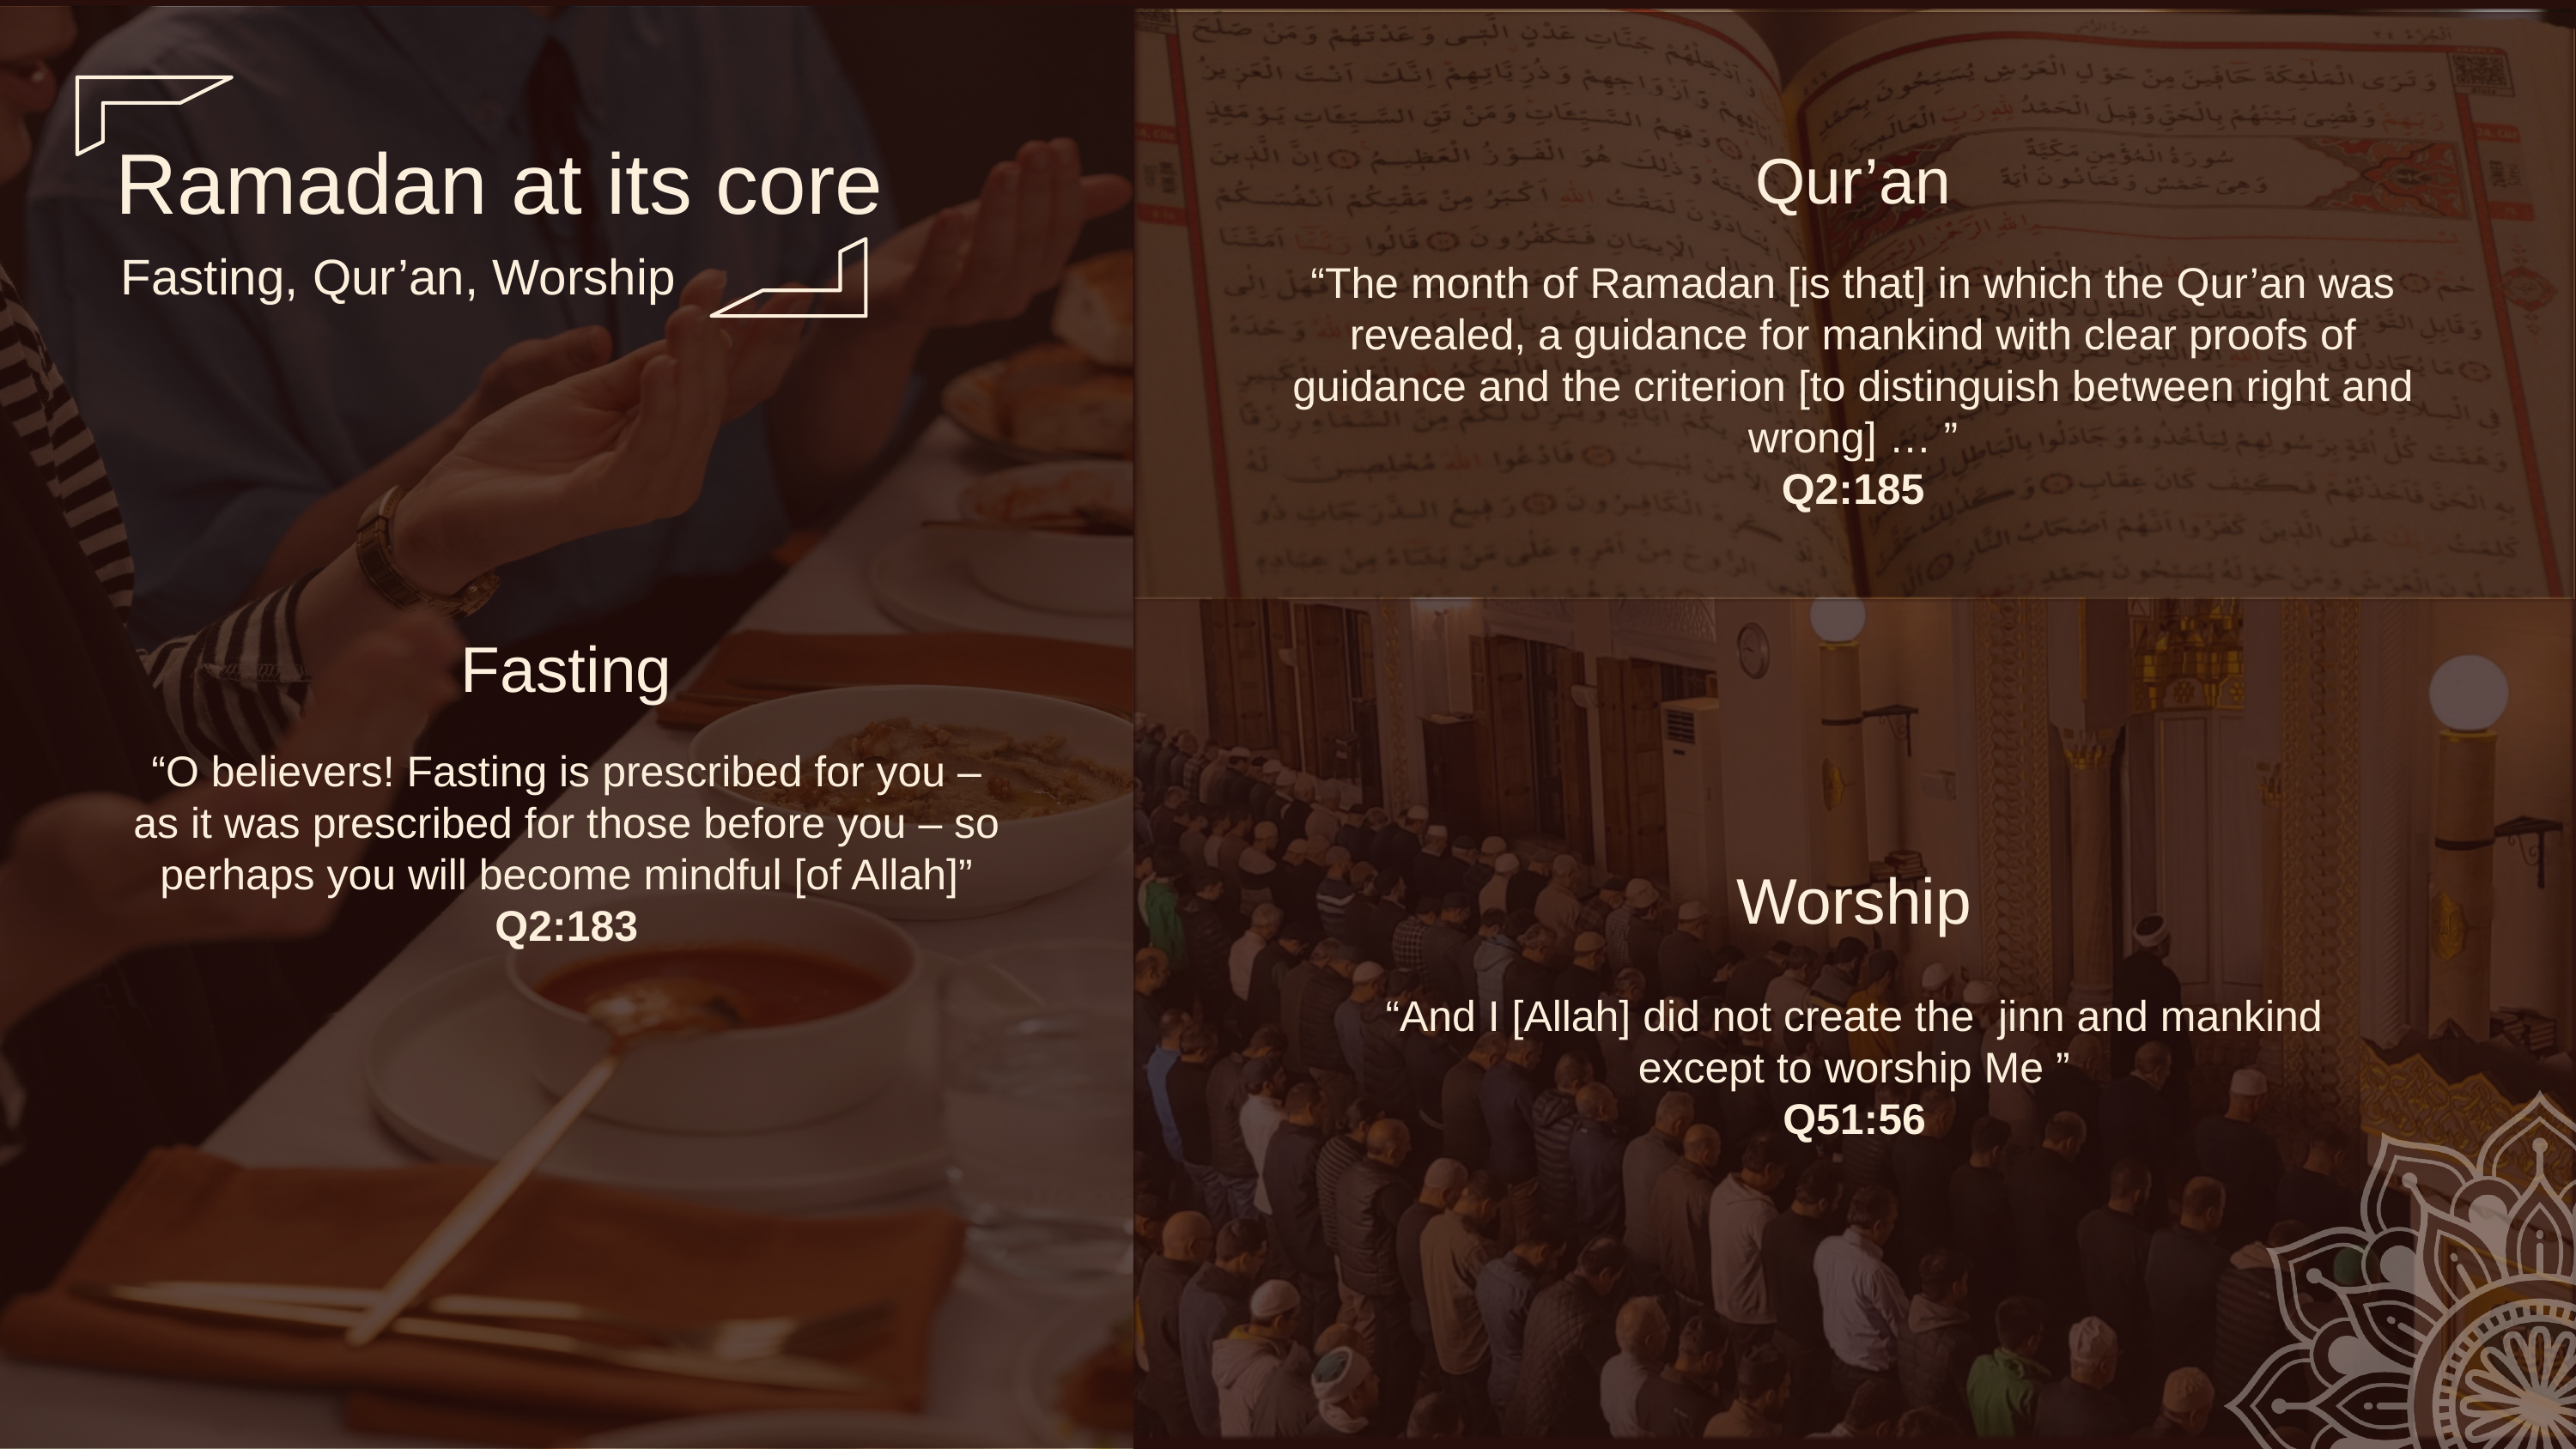

Fasting

“O believers! Fasting is prescribed for you – as it was prescribed for those before you – so perhaps you will become mindful [of Allah]”
Q2:183

Qur’an

“The month of Ramadan [is that] in which the Qur’an was revealed, a guidance for mankind with clear proofs of guidance and the criterion [to distinguish between right and wrong] … ”
Q2:185

Ramadan at its core
Fasting, Qur’an, Worship

Worship

“And I [Allah] did not create the  jinn and mankind except to worship Me ”
Q51:56